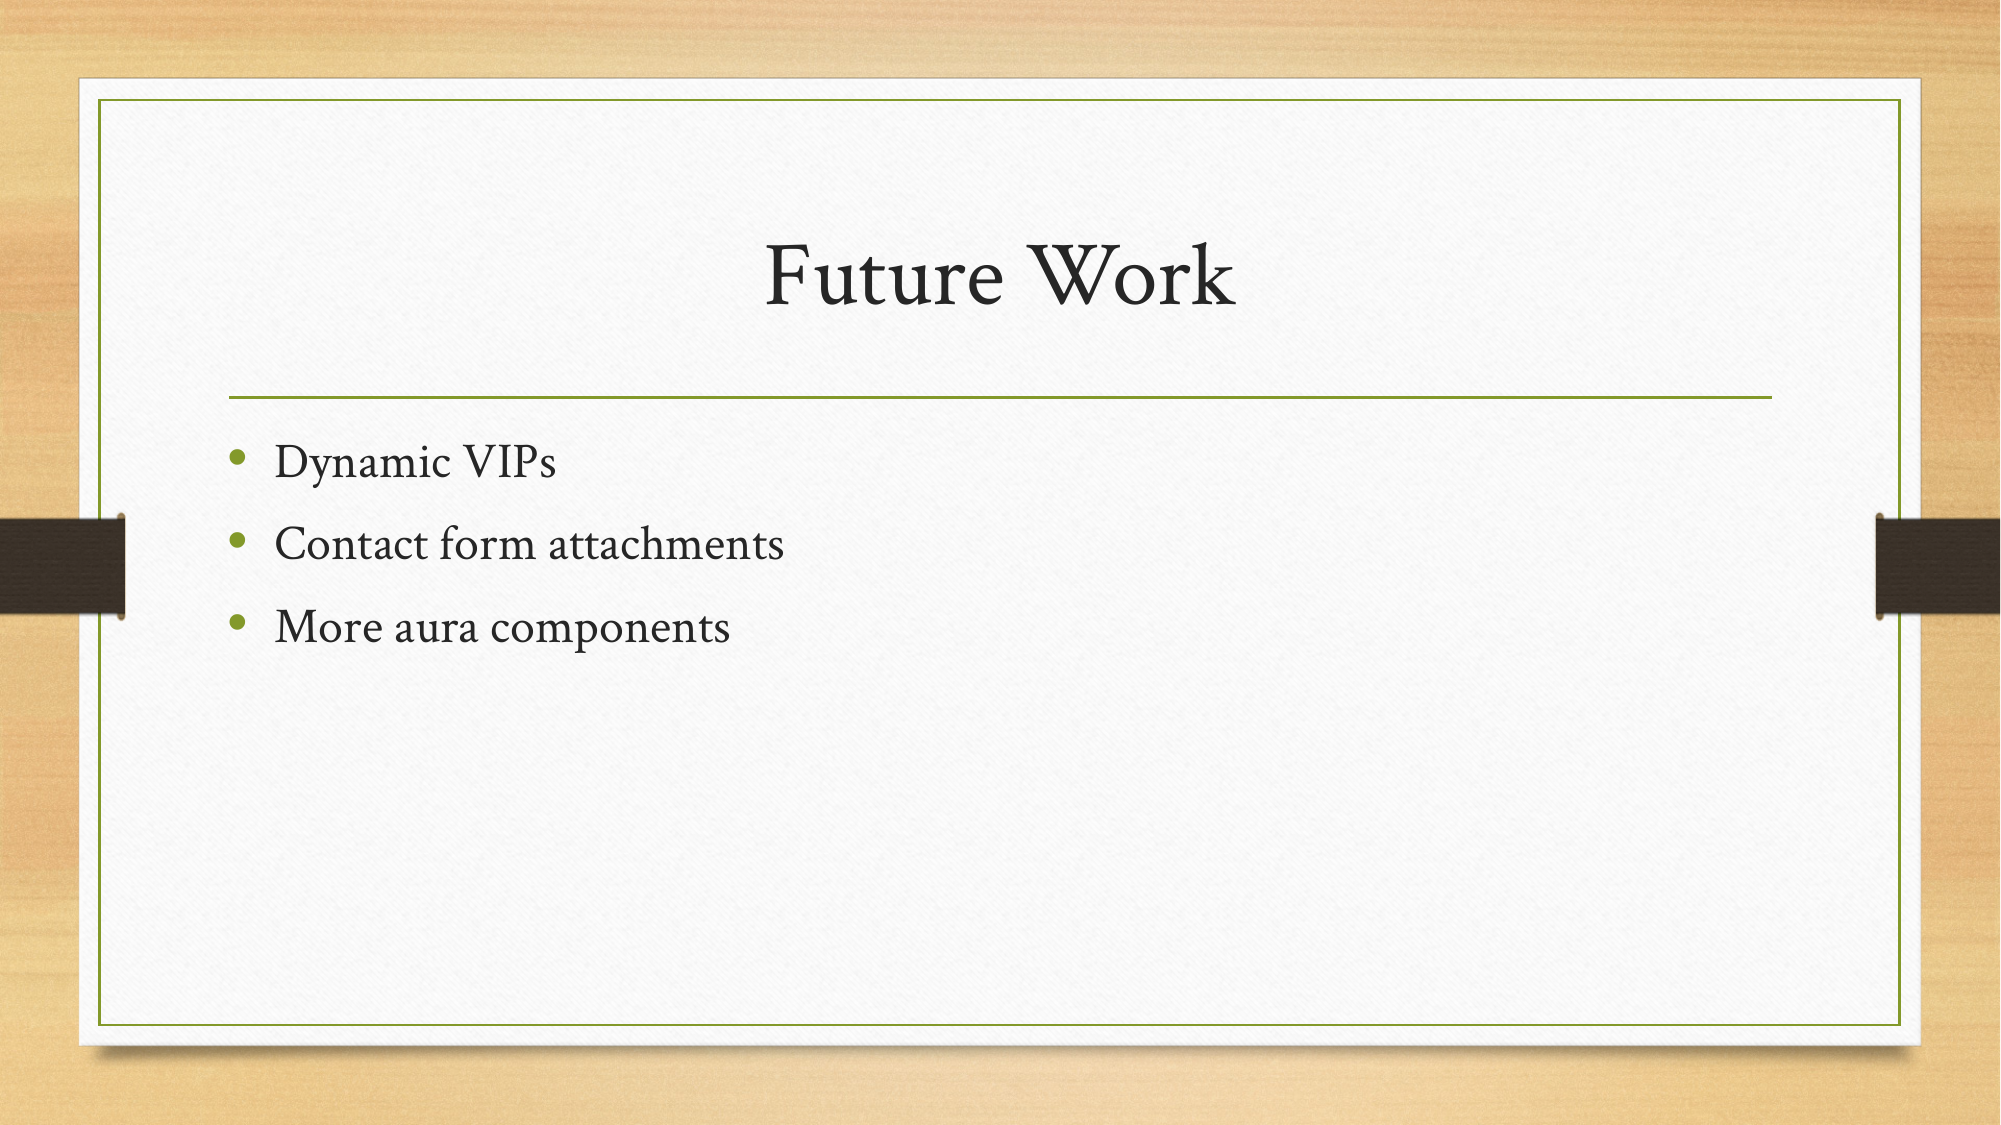

# Future Work
Dynamic VIPs
Contact form attachments
More aura components